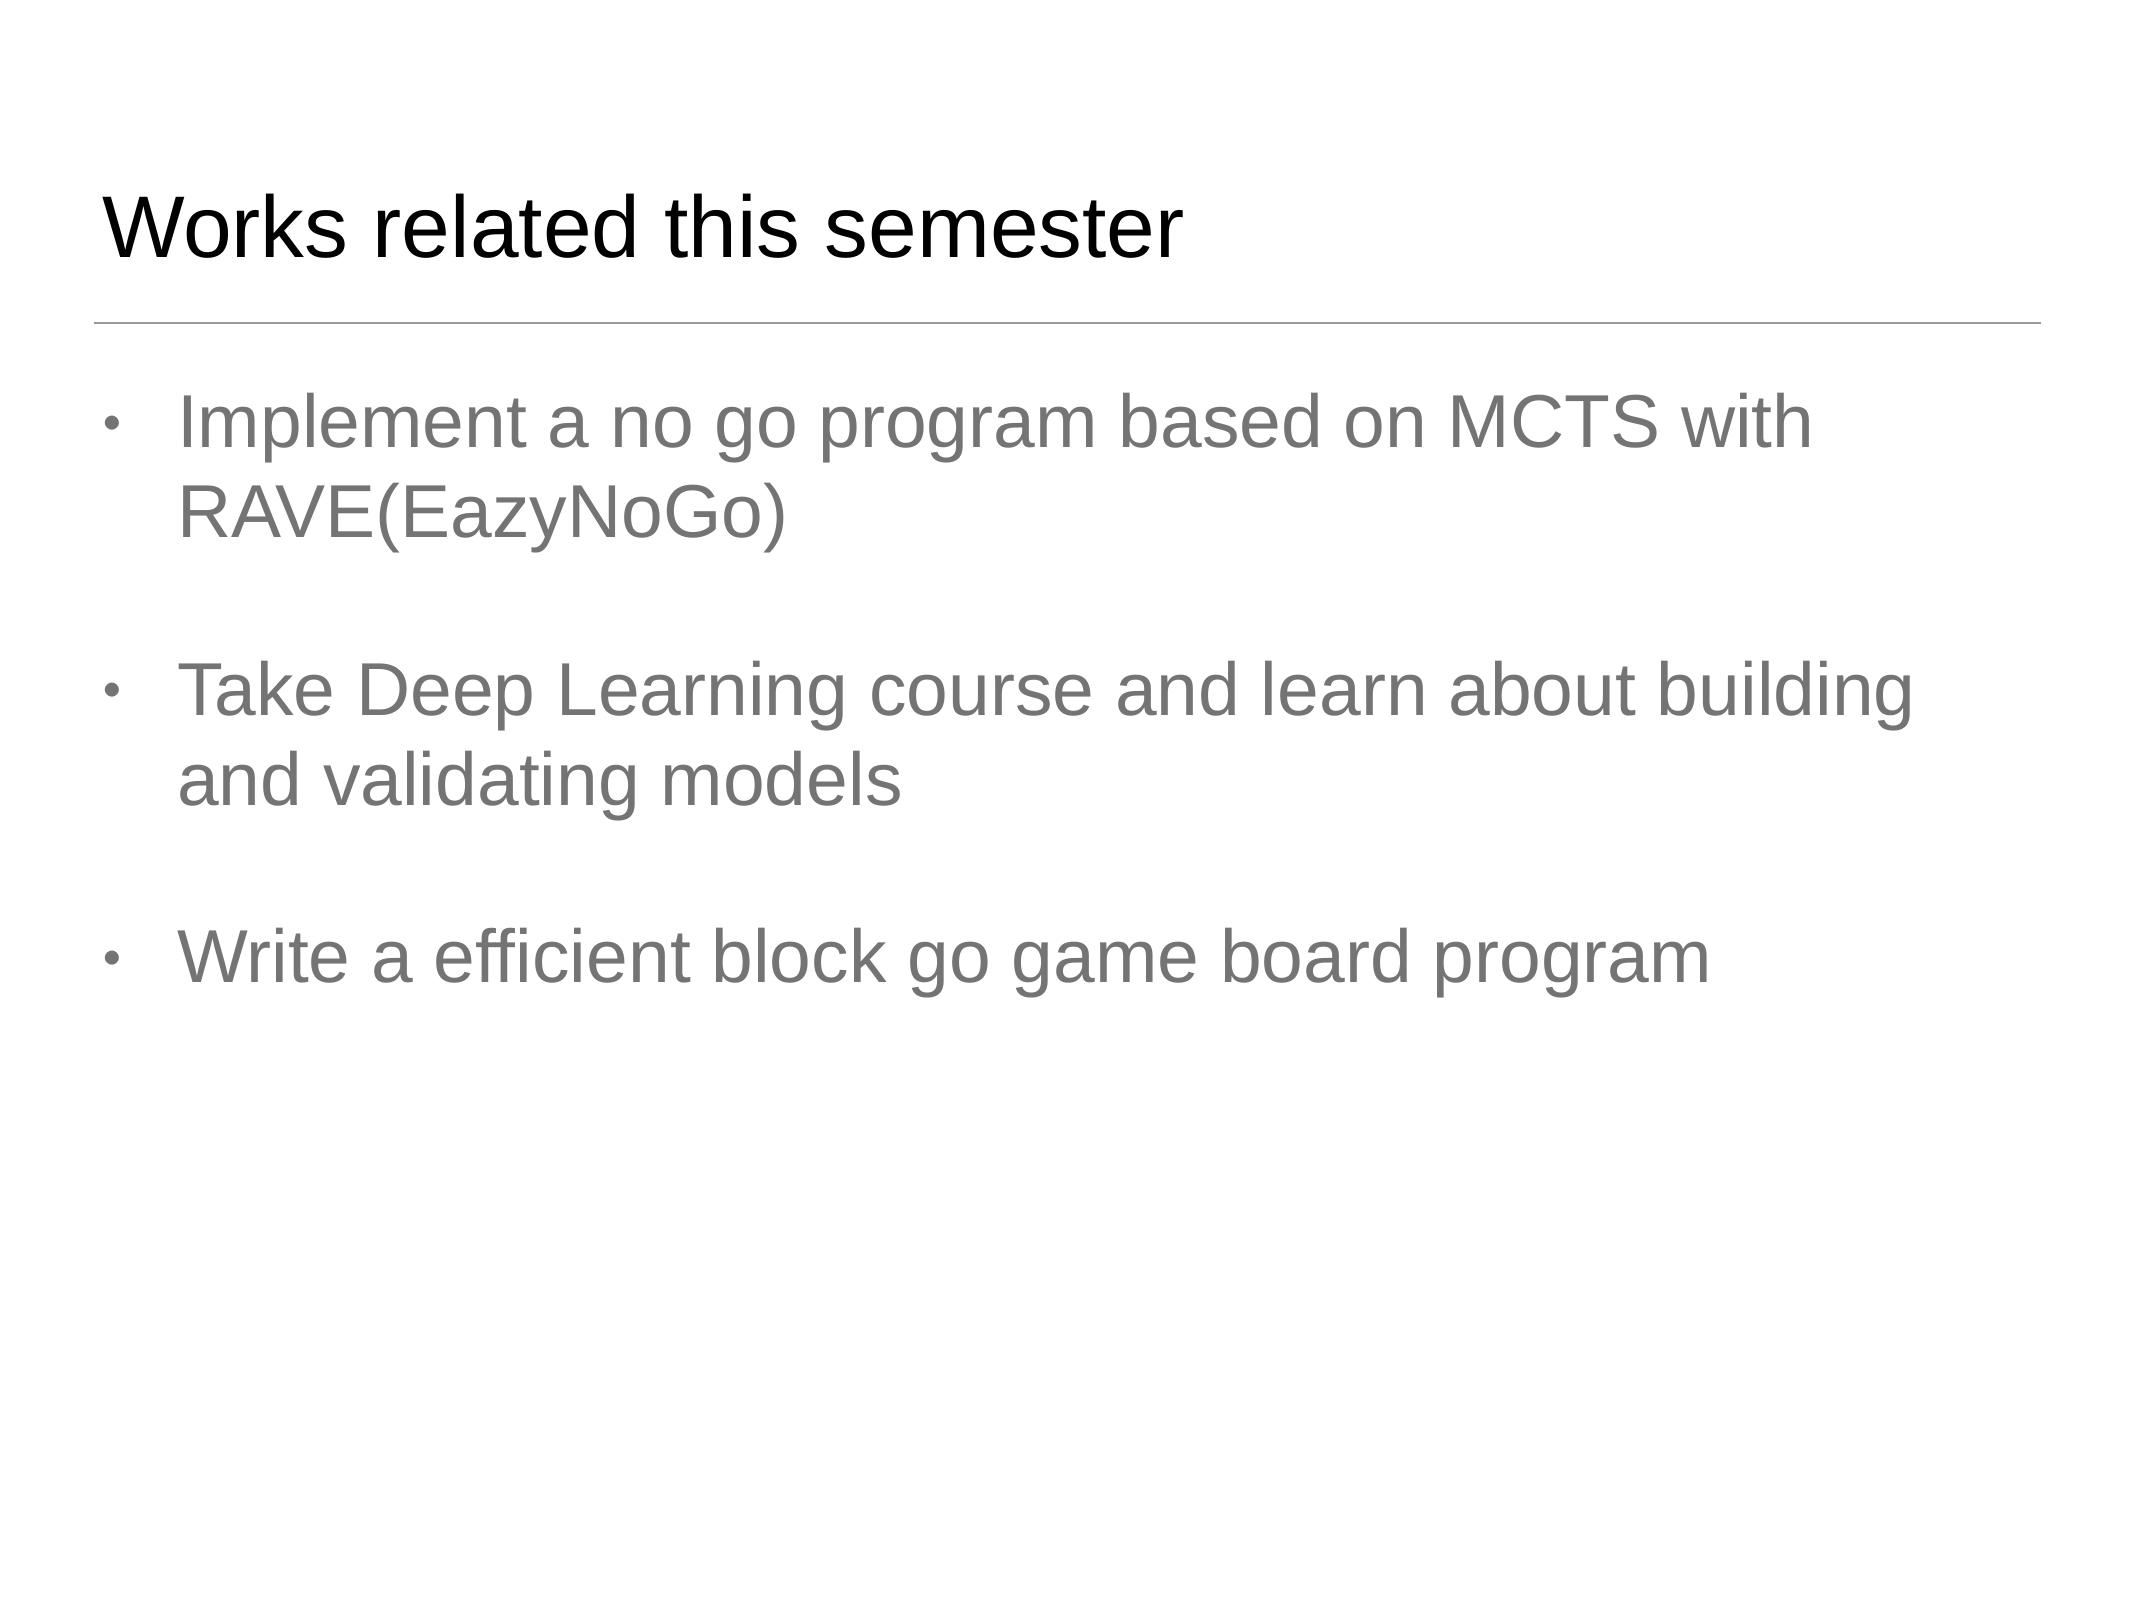

# Works related this semester
Implement a no go program based on MCTS with RAVE(EazyNoGo)
Take Deep Learning course and learn about building and validating models
Write a efficient block go game board program
2